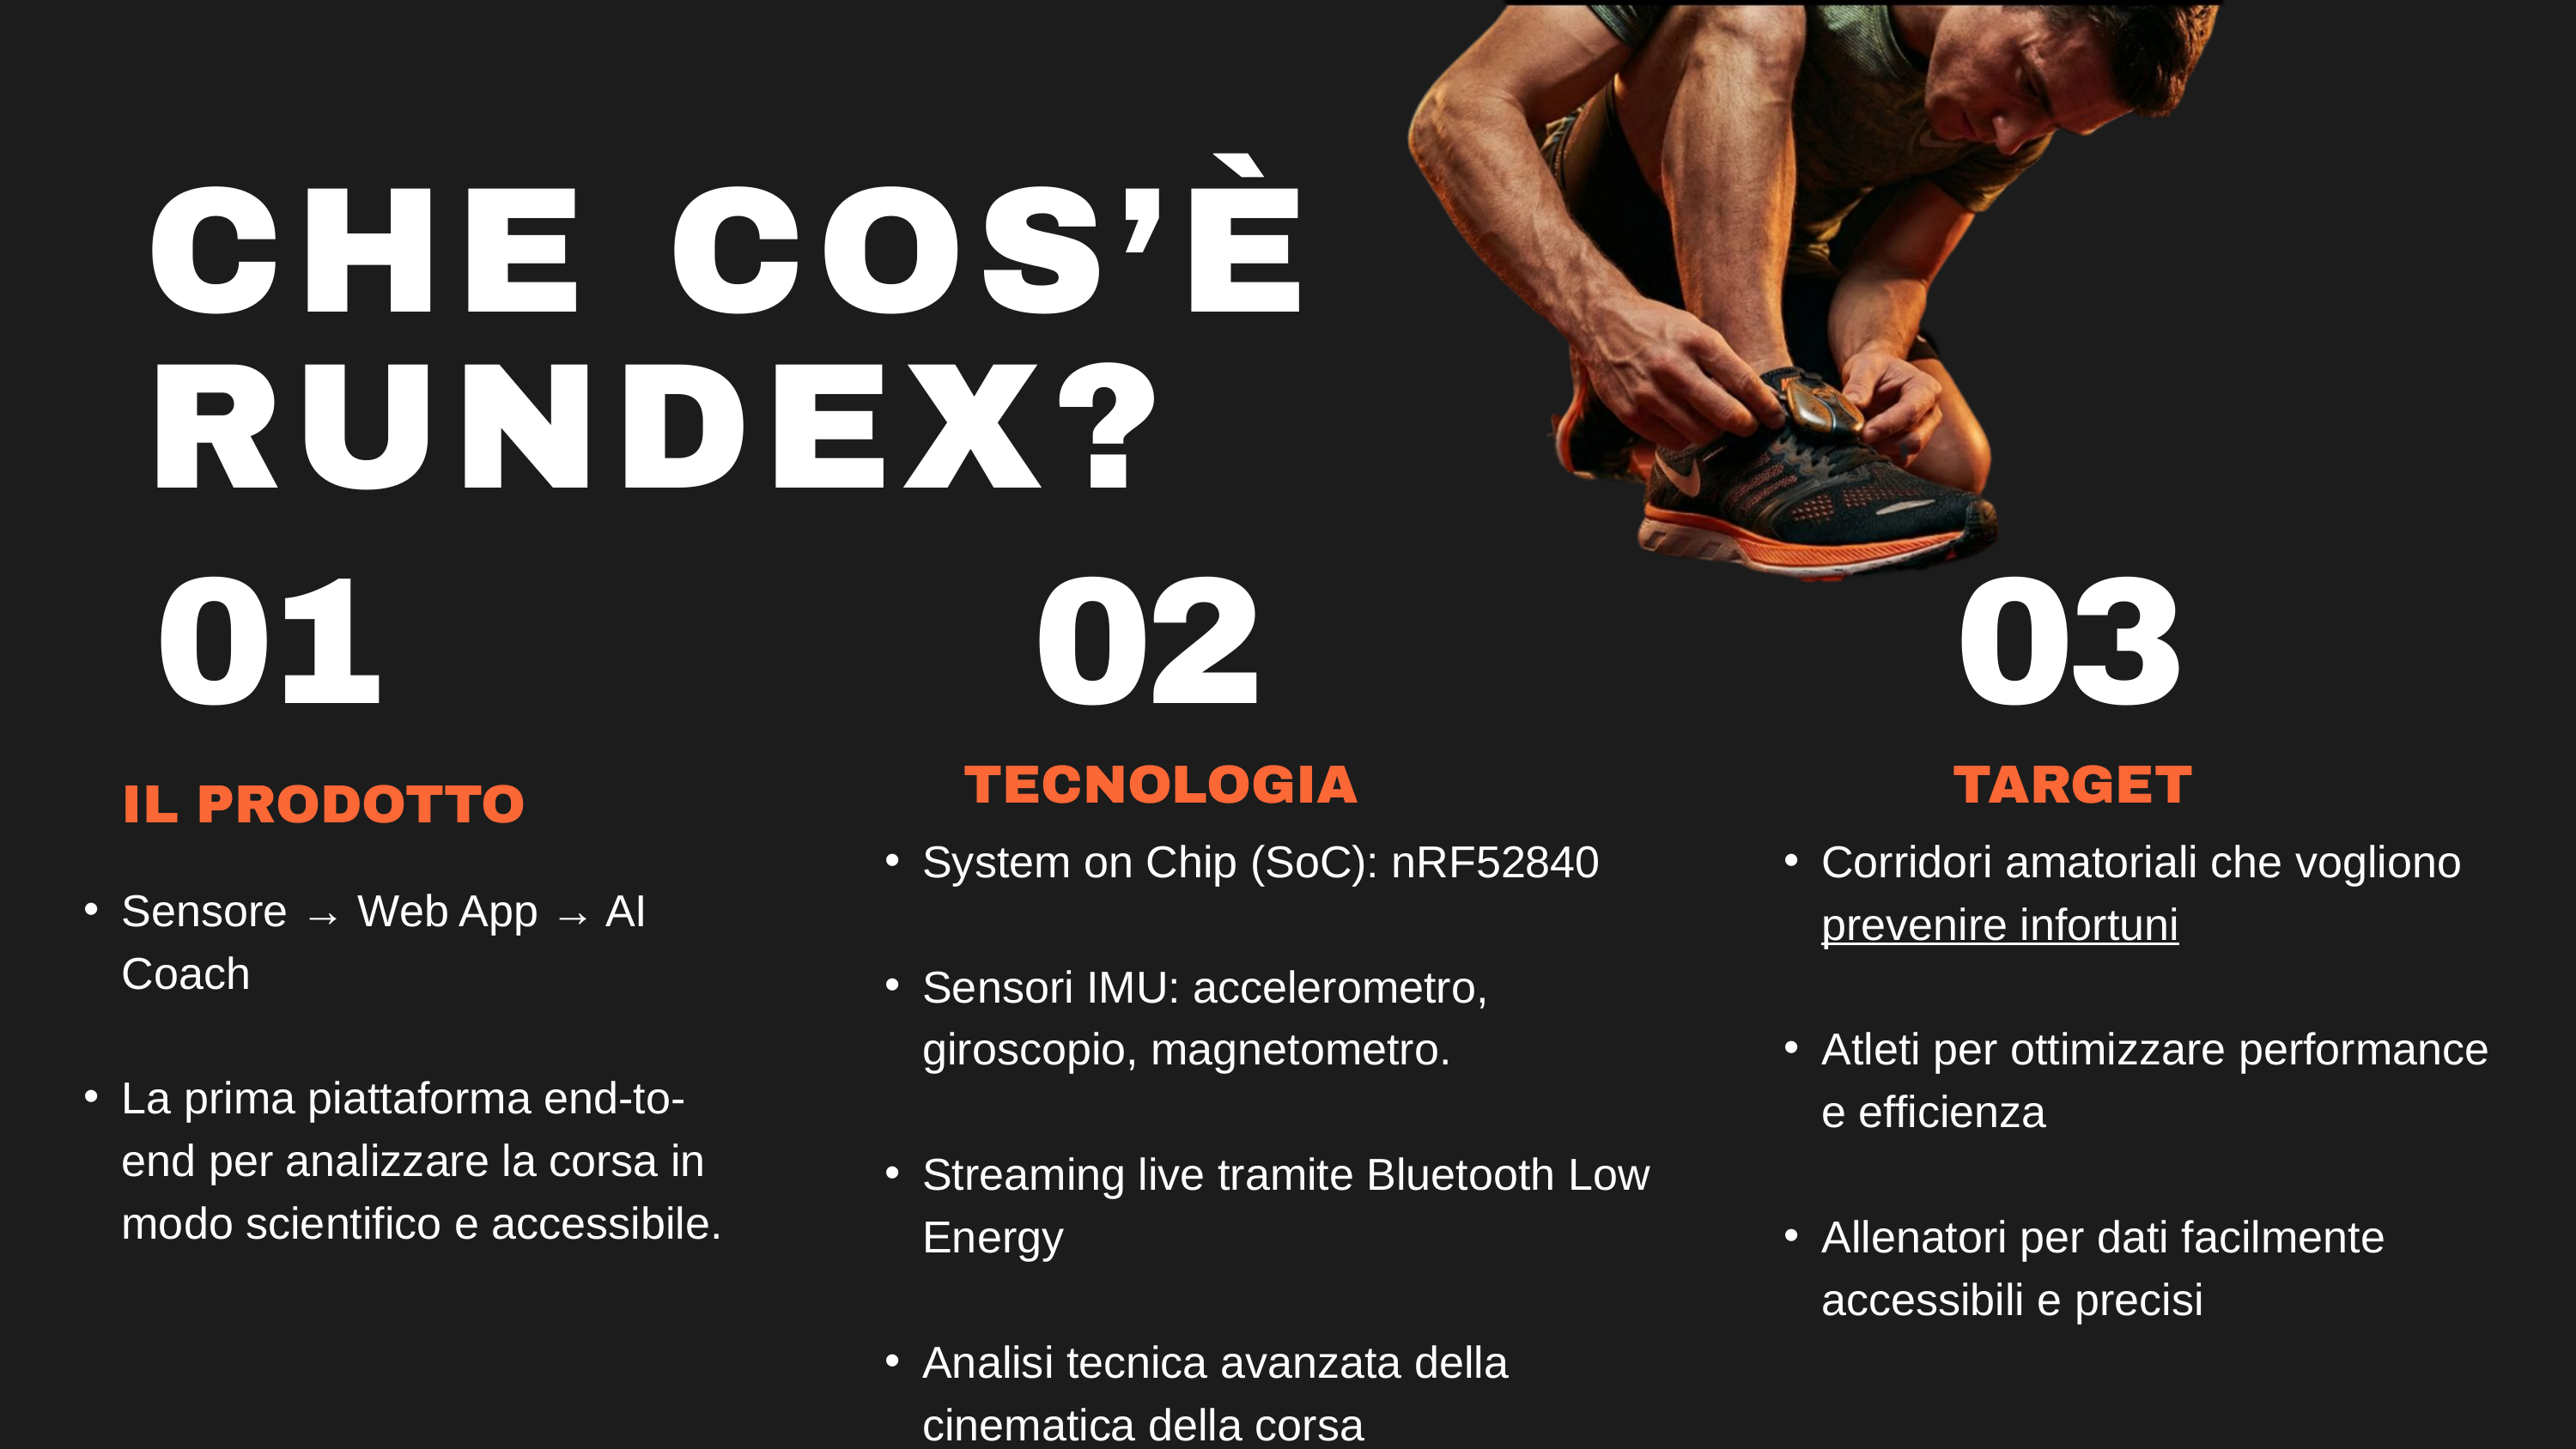

CHE COS’È  RUNDEX?
01
02
03
TECNOLOGIA
TARGET
IL PRODOTTO
System on Chip (SoC): nRF52840

Sensori IMU: accelerometro, giroscopio, magnetometro.

Streaming live tramite Bluetooth Low Energy

Analisi tecnica avanzata della cinematica della corsa

Coaching personalizzato con AI

Corridori amatoriali che vogliono prevenire infortuni

Atleti per ottimizzare performance e efficienza

Allenatori per dati facilmente accessibili e precisi

Sensore → Web App → AI Coach

La prima piattaforma end-to-end per analizzare la corsa in modo scientifico e accessibile.